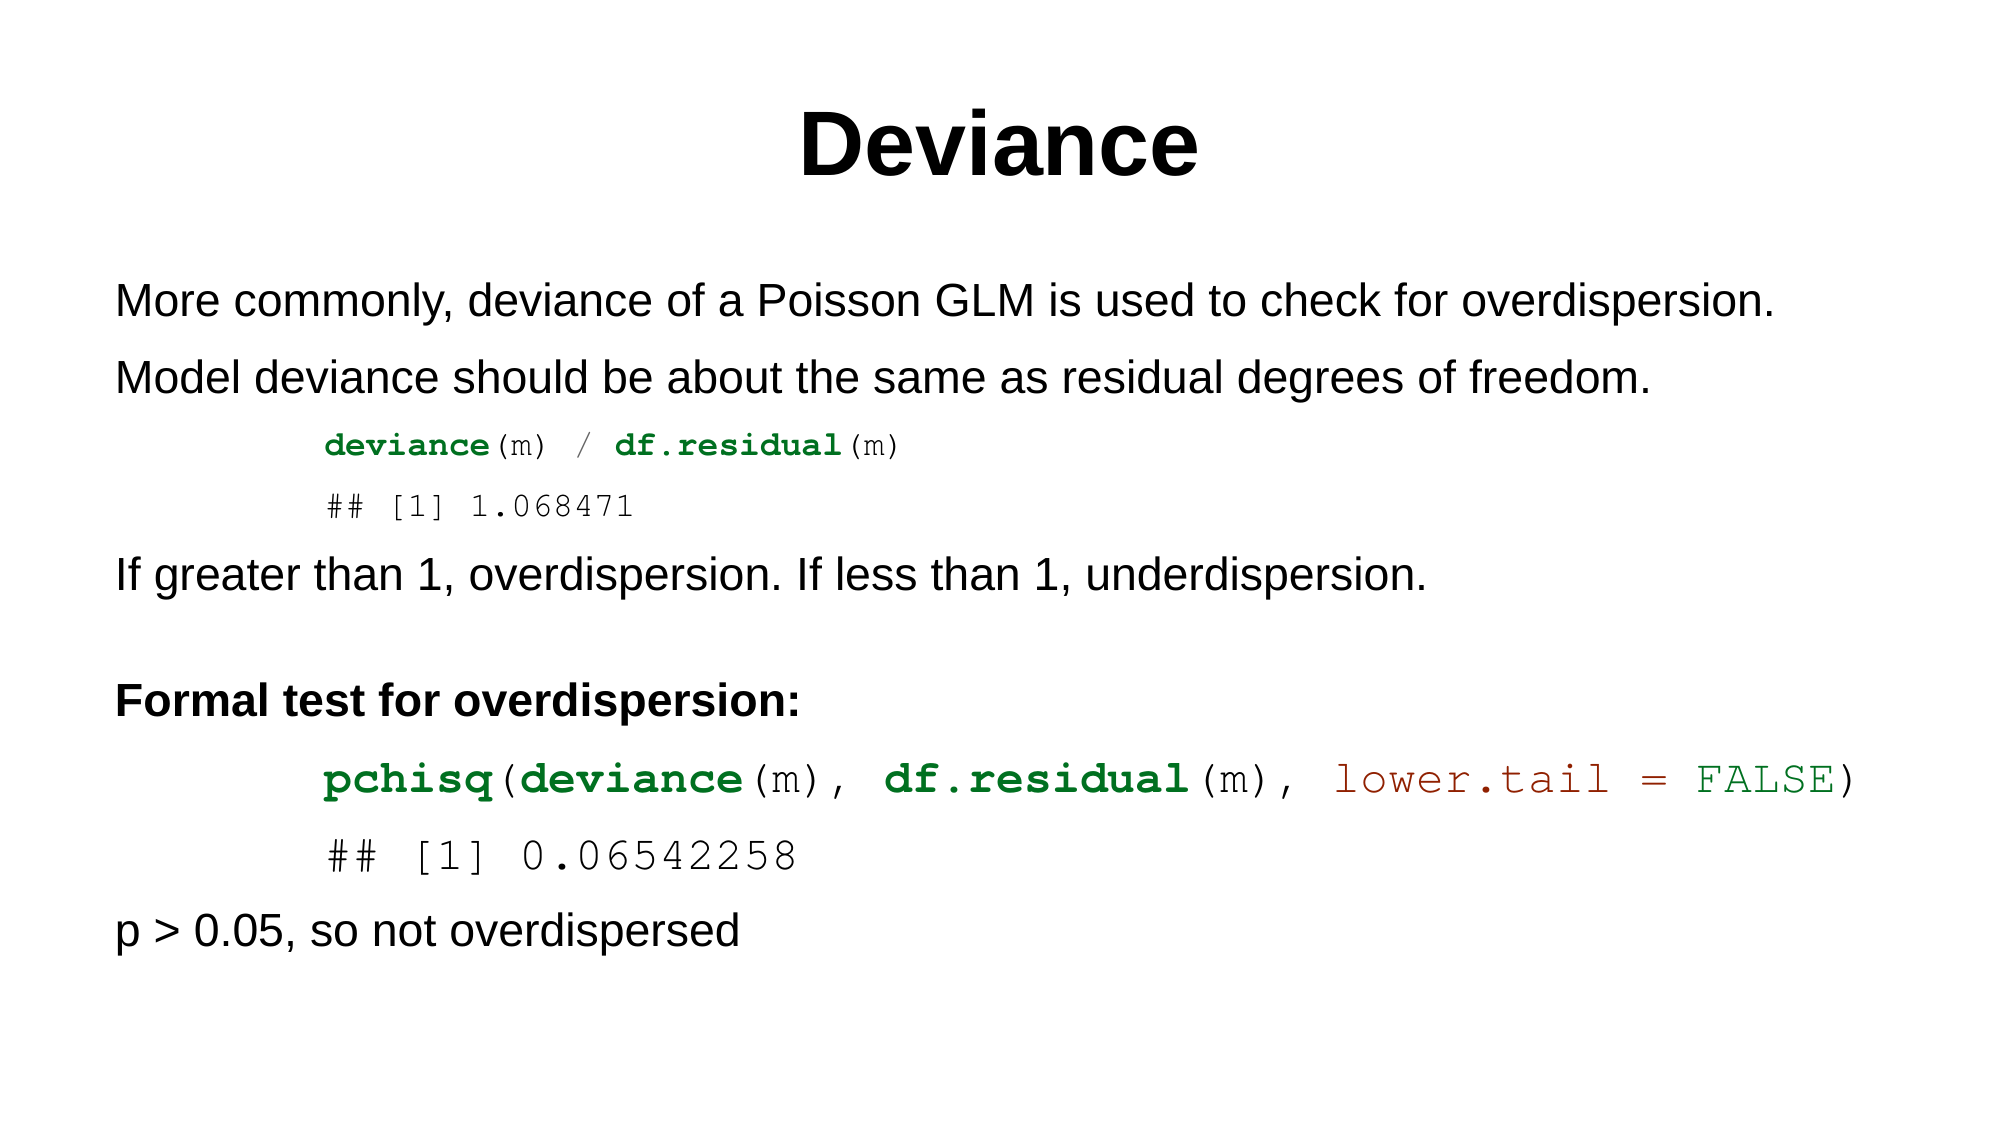

# Deviance
More commonly, deviance of a Poisson GLM is used to check for overdispersion.
Model deviance should be about the same as residual degrees of freedom.
deviance(m) / df.residual(m)
## [1] 1.068471
If greater than 1, overdispersion. If less than 1, underdispersion.
Formal test for overdispersion:
pchisq(deviance(m), df.residual(m), lower.tail = FALSE)
## [1] 0.06542258
p > 0.05, so not overdispersed